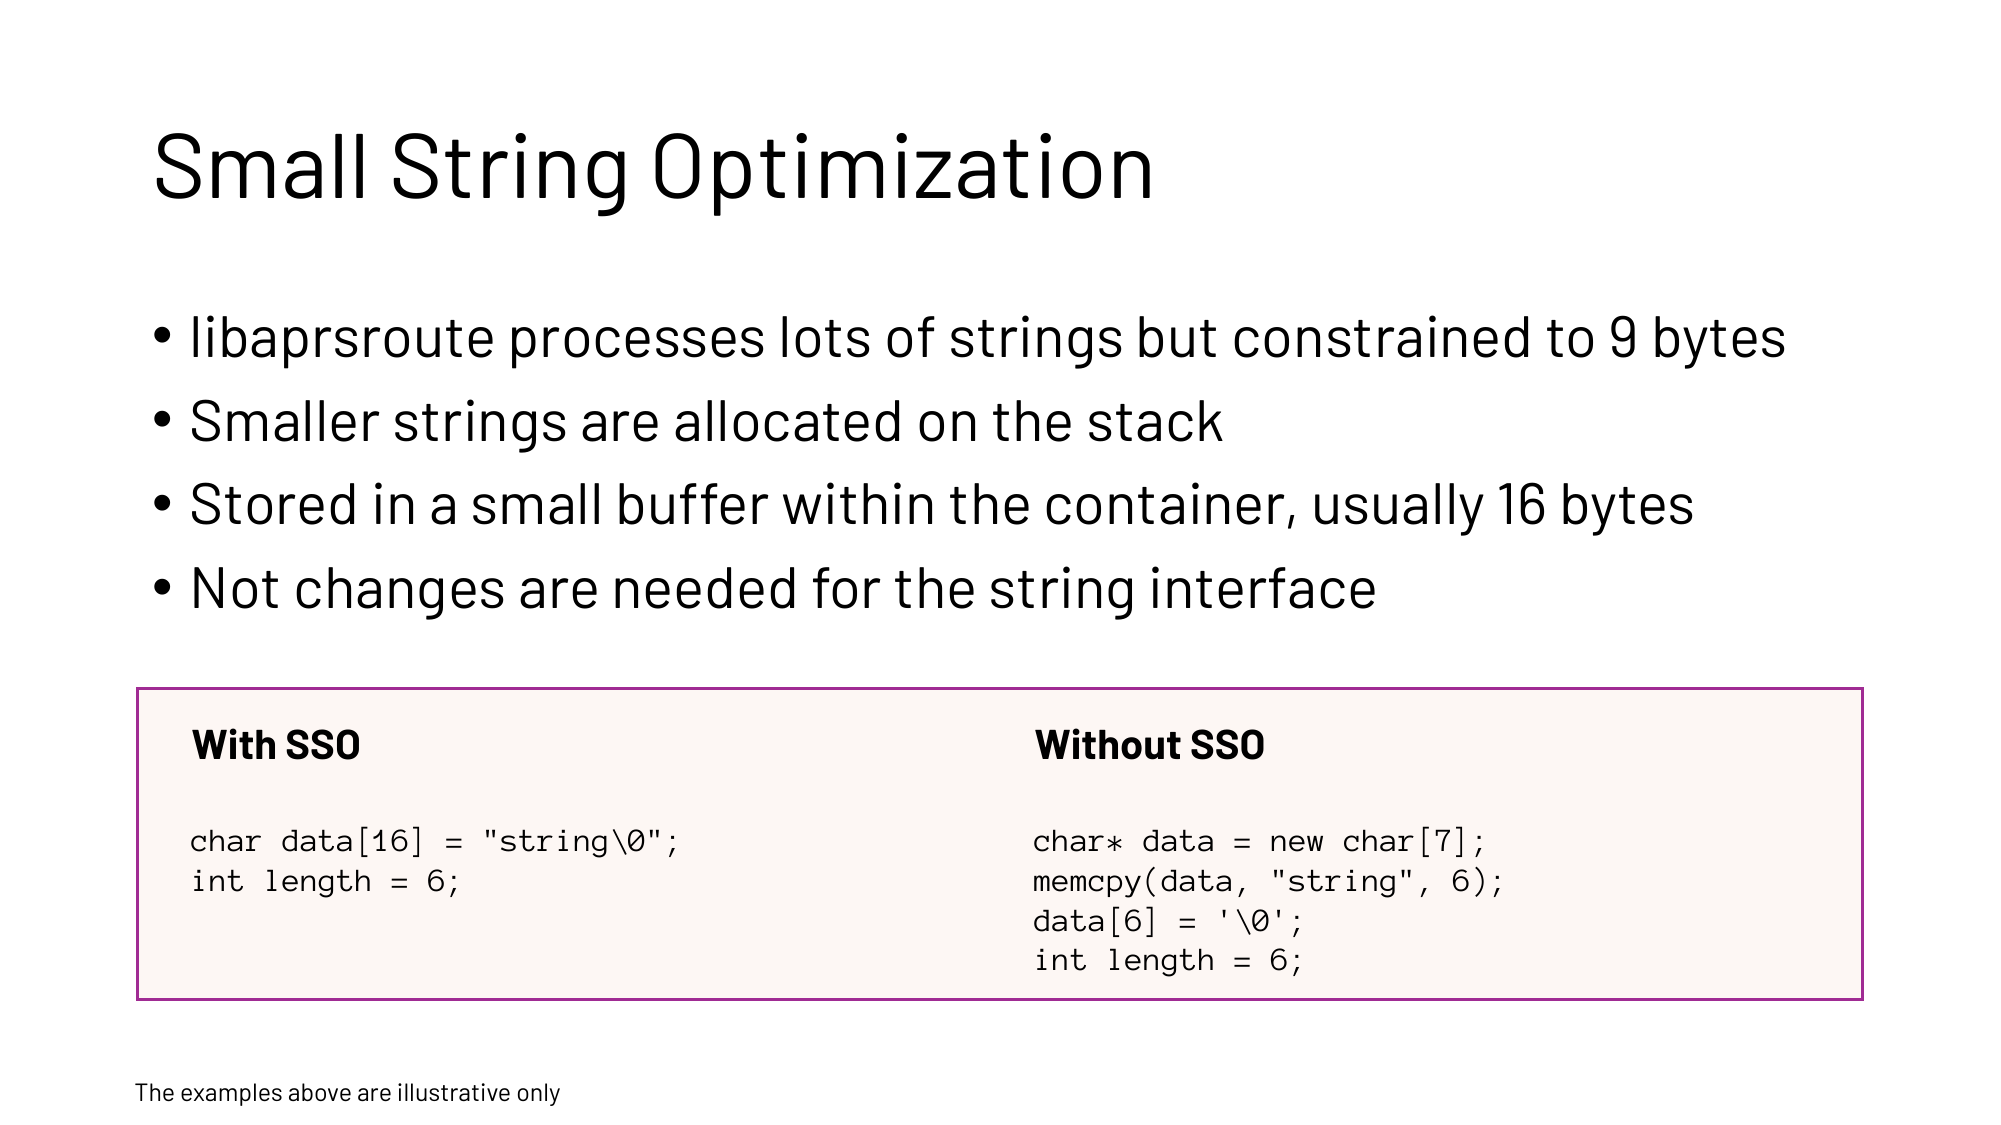

# Small String Optimization
libaprsroute processes lots of strings but constrained to 9 bytes
Smaller strings are allocated on the stack
Stored in a small buffer within the container, usually 16 bytes
Not changes are needed for the string interface

Without SSO
char* data = new char[7];
memcpy(data, "string", 6);
data[6] = '\0';
int length = 6;
With SSO

char data[16] = "string\0";
int length = 6;
The examples above are illustrative only